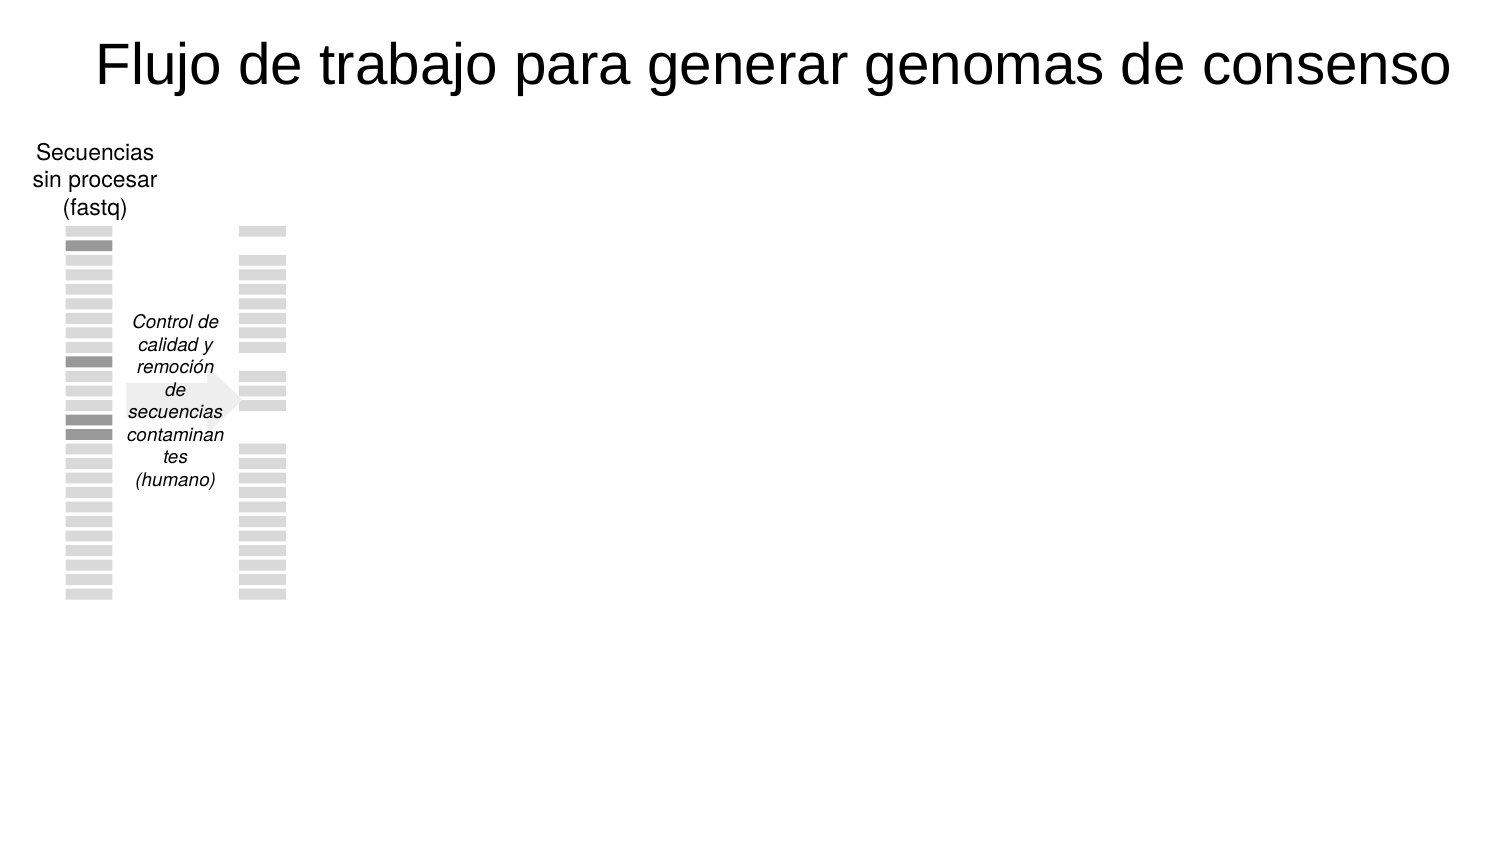

Flujo de trabajo para generar genomas de consenso

Secuencias sin procesar (fastq)

Control de calidad y remoción de secuencias contaminantes (humano)